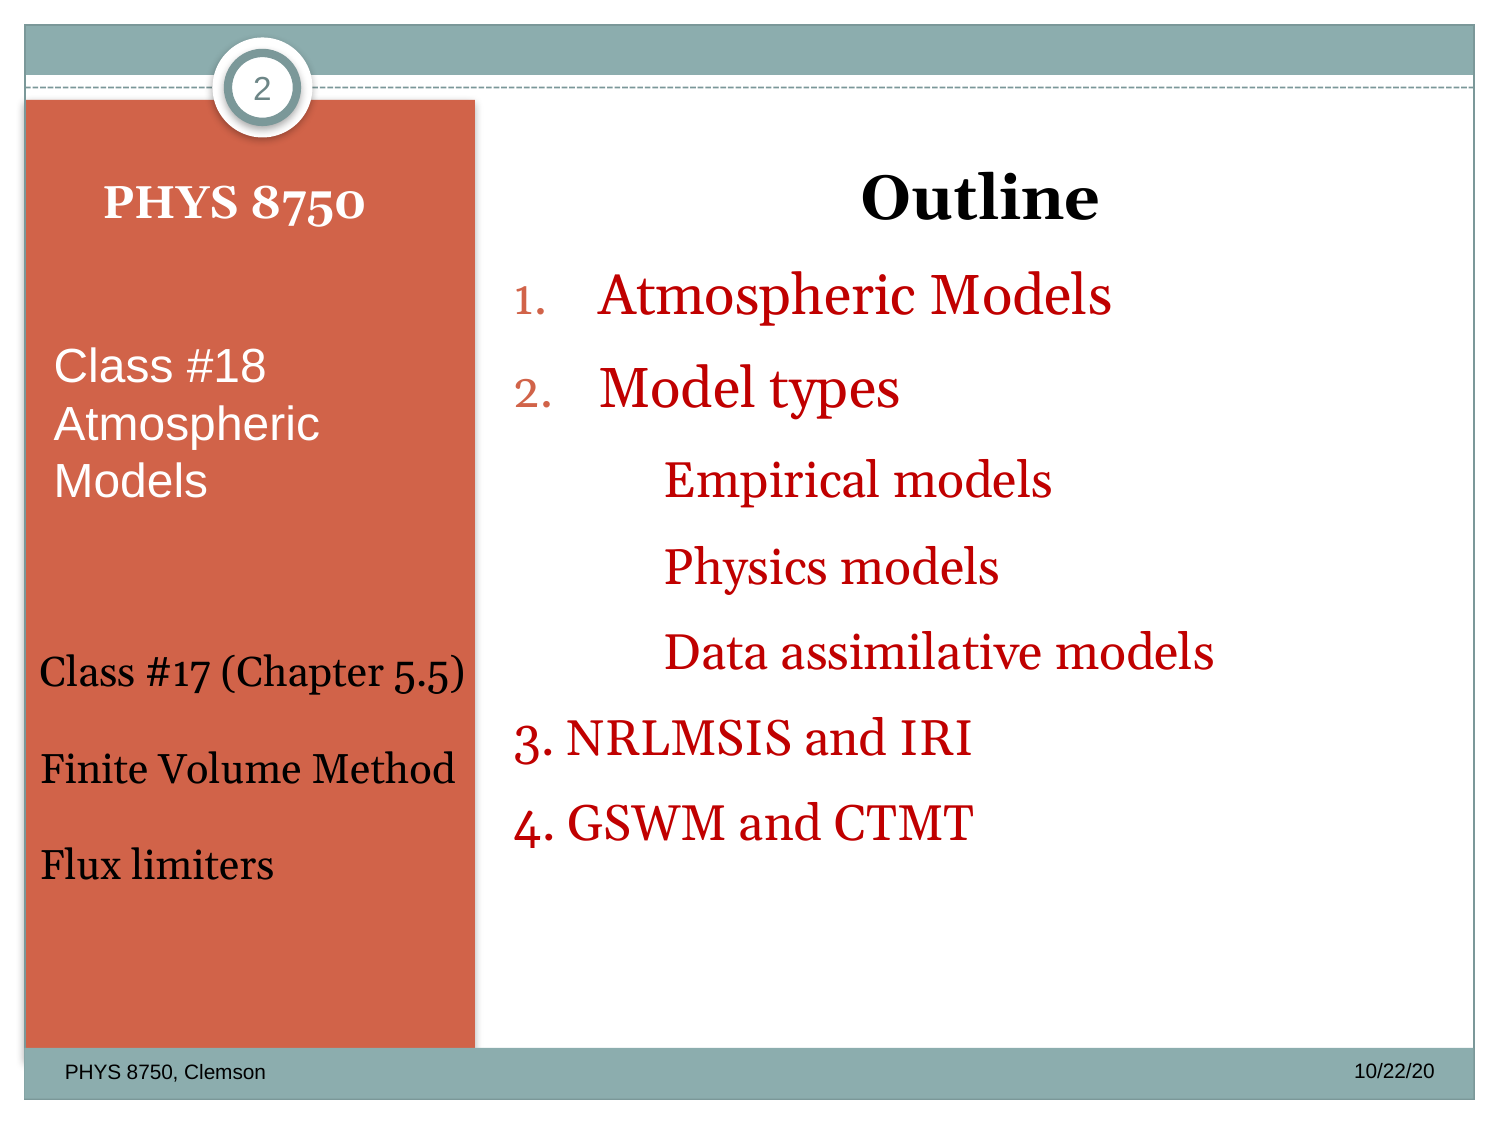

2
# PHYS 8750
Outline
Atmospheric Models
Model types
	Empirical models
	Physics models
	Data assimilative models
3. NRLMSIS and IRI
4. GSWM and CTMT
Class #18
Atmospheric
Models
Class #17 (Chapter 5.5)
Finite Volume Method
Flux limiters
10/22/20
PHYS 8750, Clemson